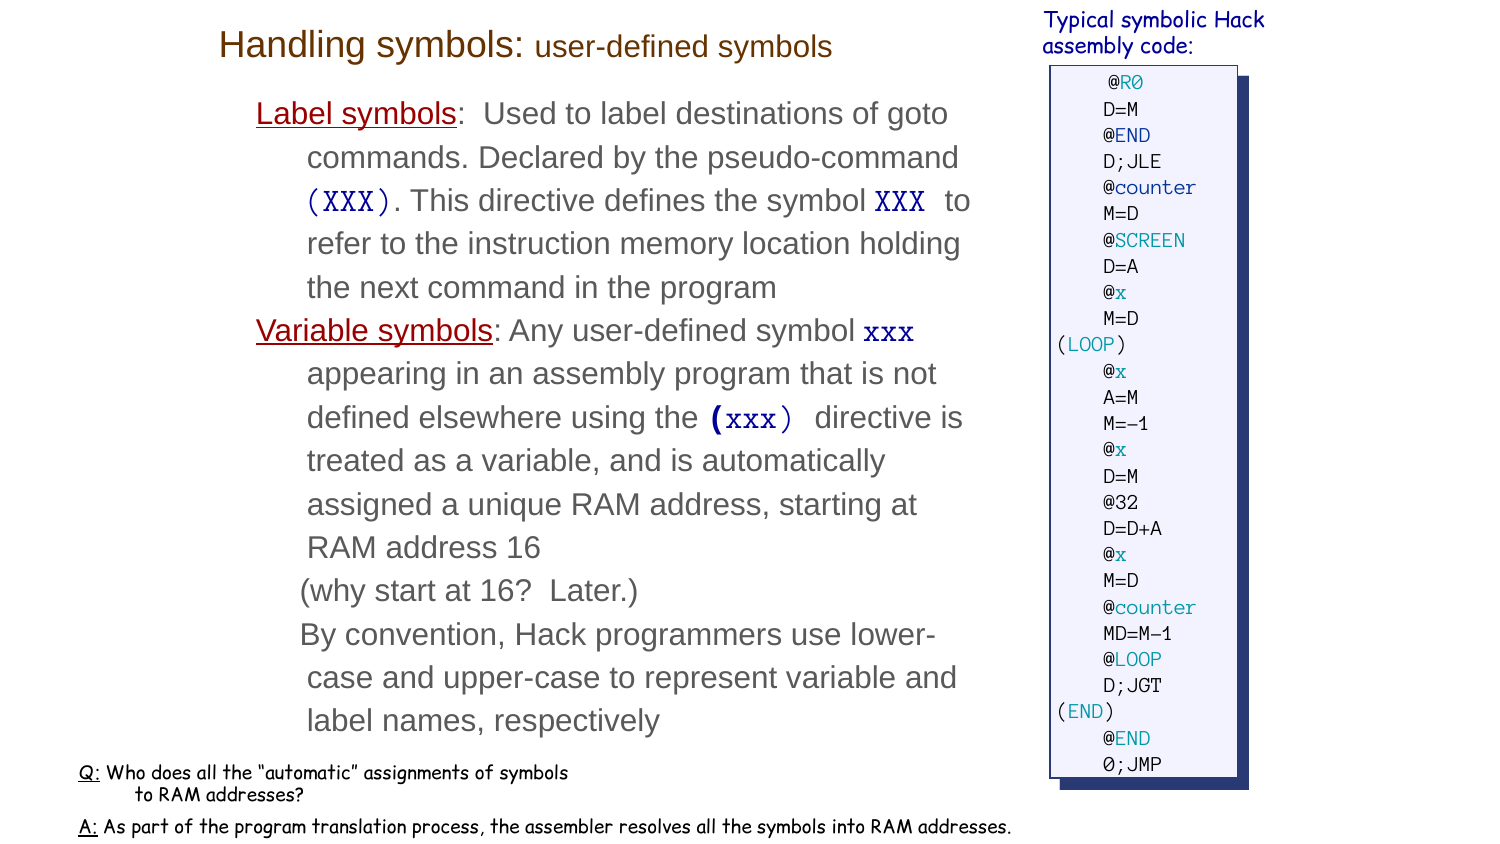

Typical symbolic Hack
assembly code:
    @R0
    D=M
    @END
    D;JLE
    @counter
    M=D
    @SCREEN
    D=A
    @x
    M=D
(LOOP)
    @x
    A=M
    M=-1
    @x
    D=M
    @32
    D=D+A
    @x
    M=D
    @counter
    MD=M-1
    @LOOP
    D;JGT
(END)
    @END
    0;JMP
Handling symbols: user-defined symbols
Label symbols:  Used to label destinations of goto commands. Declared by the pseudo-command (XXX). This directive defines the symbol XXX to refer to the instruction memory location holding the next command in the program
Variable symbols: Any user-defined symbol xxx appearing in an assembly program that is not defined elsewhere using the (xxx) directive is treated as a variable, and is automatically assigned a unique RAM address, starting at RAM address 16
     (why start at 16?  Later.)
     By convention, Hack programmers use lower-case and upper-case to represent variable and label names, respectively
Q: Who does all the “automatic” assignments of symbols
to RAM addresses?
A: As part of the program translation process, the assembler resolves all the symbols into RAM addresses.